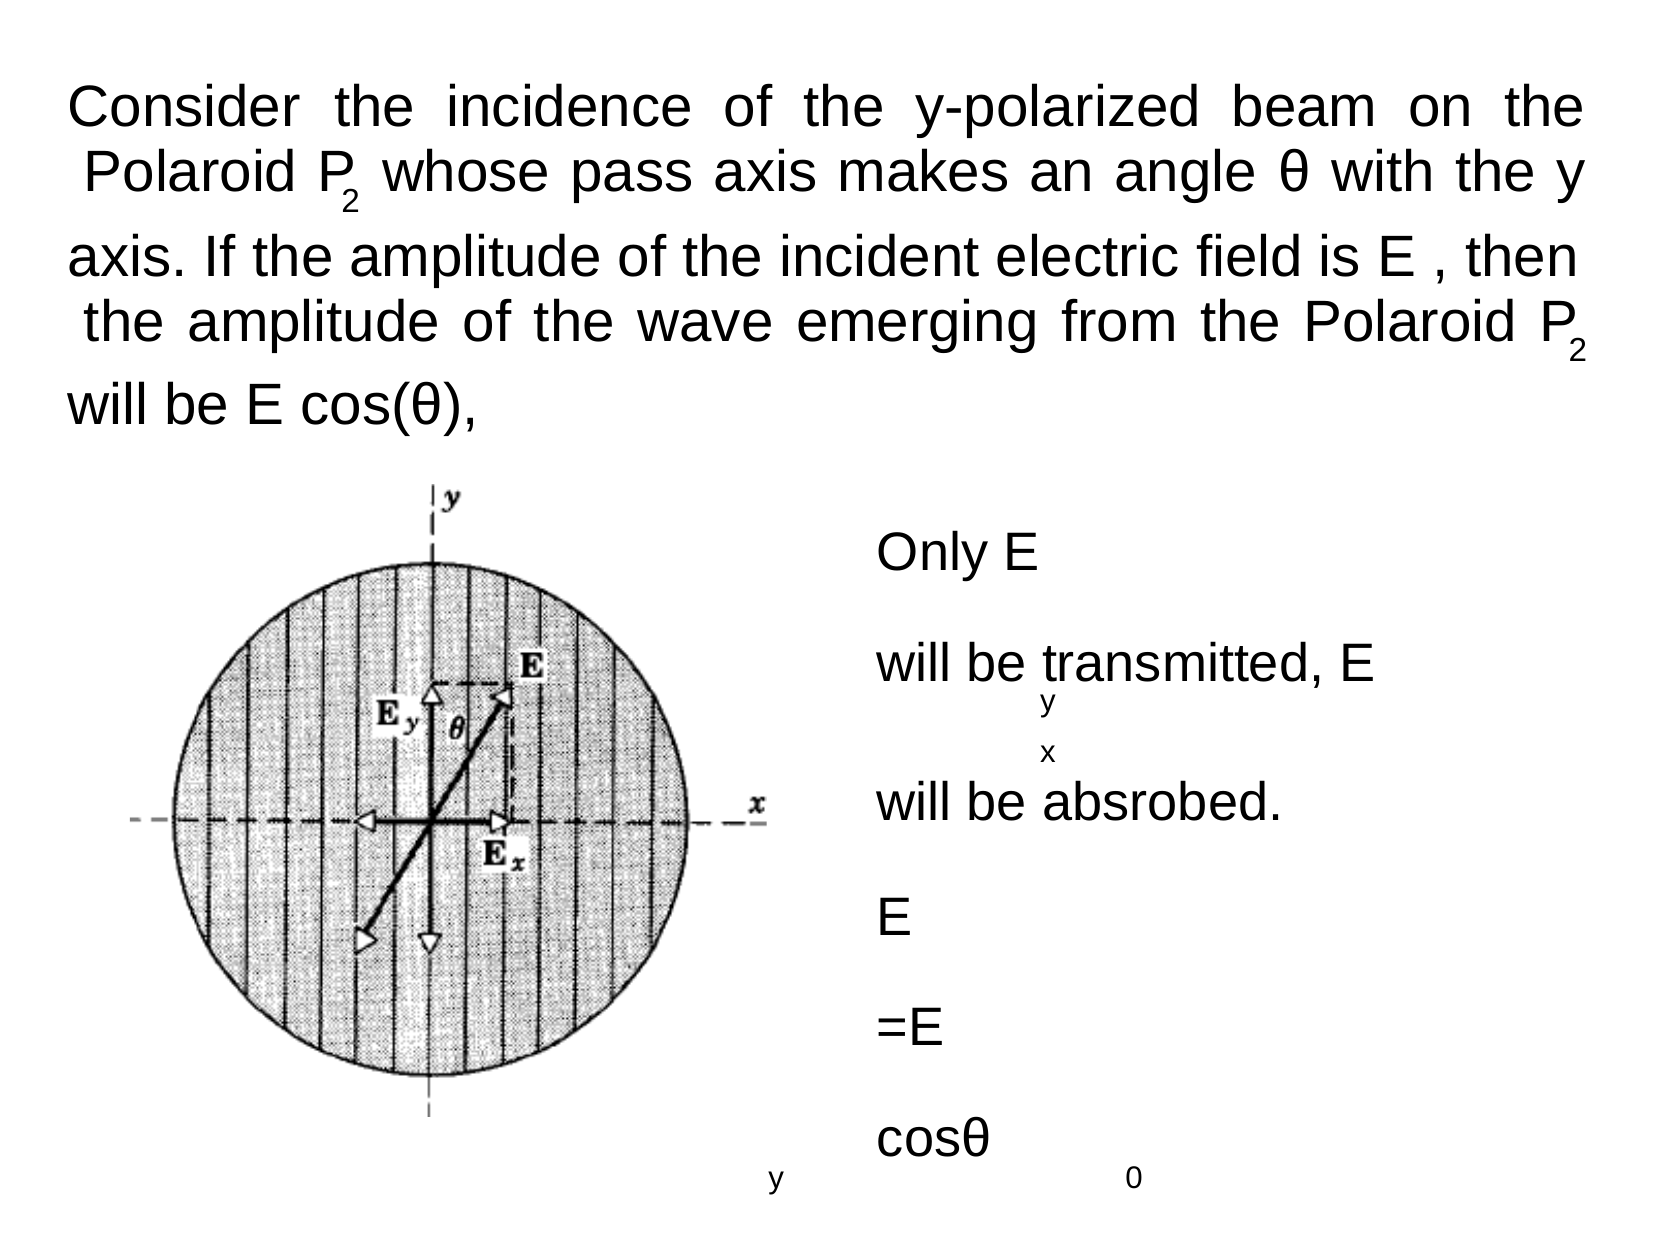

# Consider	the	incidence	of	the	y-polarized	beam	on	the  Polaroid P	whose pass axis makes an angle θ with the y
2
axis. If the amplitude of the incident electric field is E , then  the amplitude of the wave emerging from the Polaroid P
2
will be E cos(θ),

Only E	will be transmitted, E
y	x
will be absrobed.

E	=E	cosθ
y	0

Remember lines here show  direction of polarisation not wire  grid or chain molecules direction.  Here, wire grid or chain molecules  are aligned along x-axis.